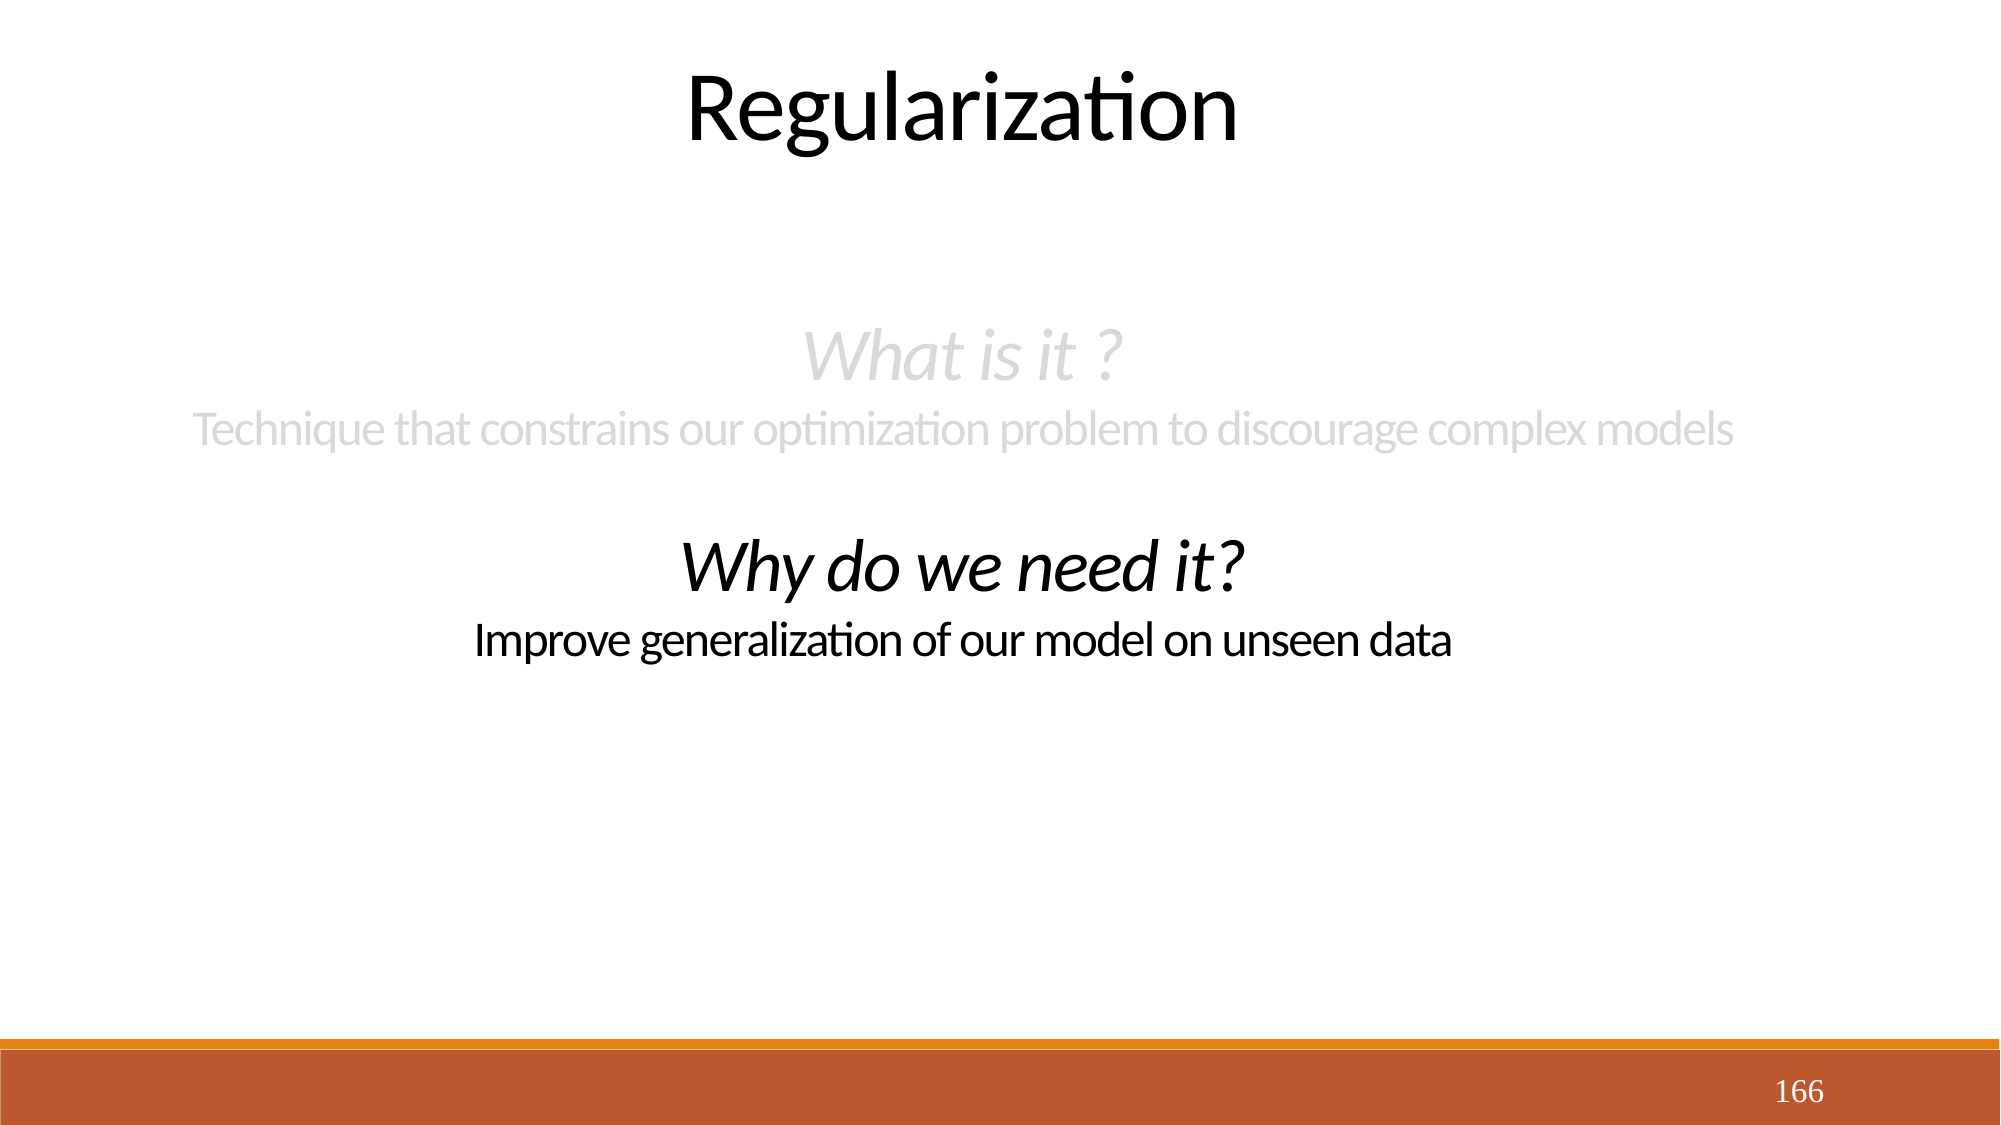

Regularization
What is it ?
Technique that constrains our optimization problem to discourage complex models
Why do we need it?
Improve generalization of our model on unseen data
166